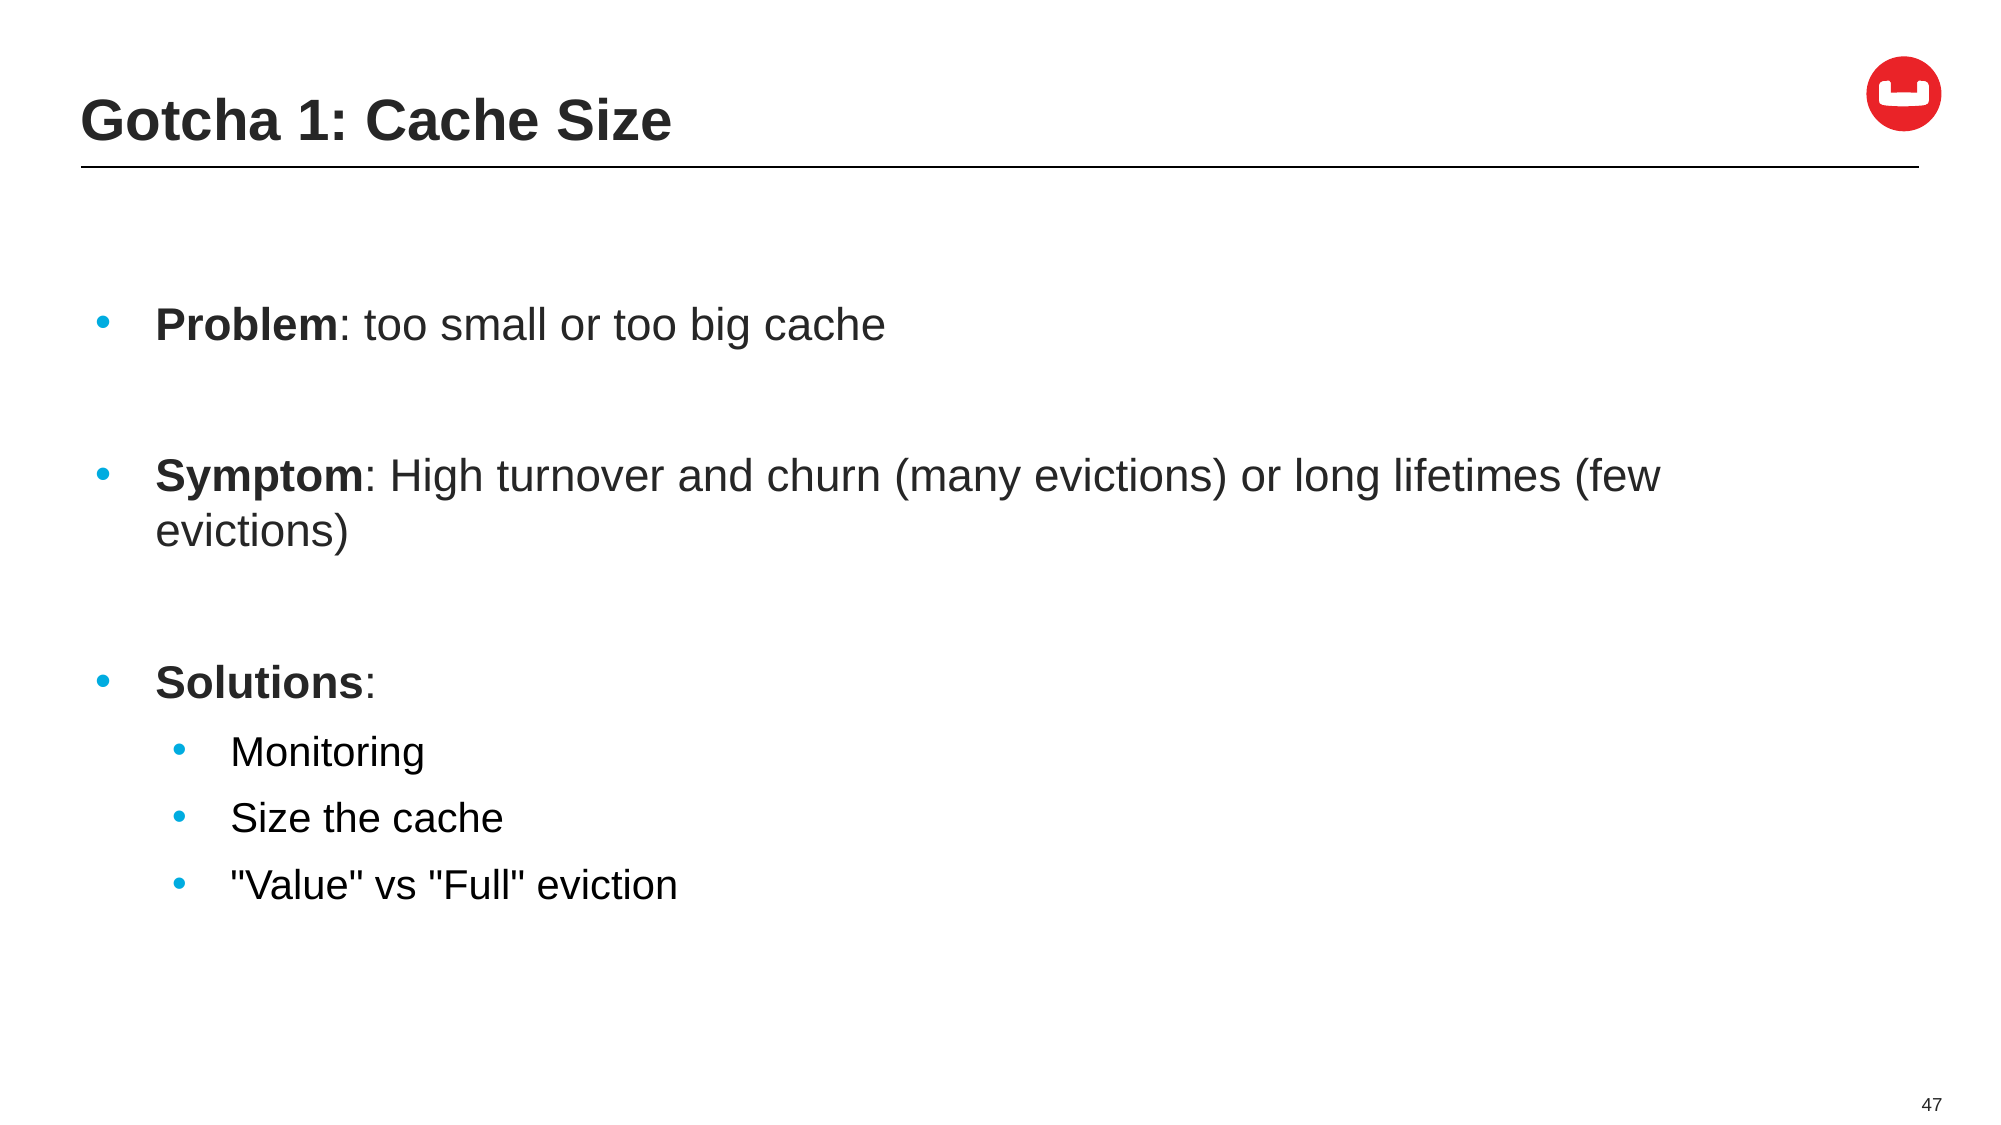

# Gotcha 1: Cache Size

Problem: too small or too big cache

Symptom: High turnover and churn (many evictions) or long lifetimes (few evictions)

Solutions:
Monitoring
Size the cache
"Value" vs "Full" eviction